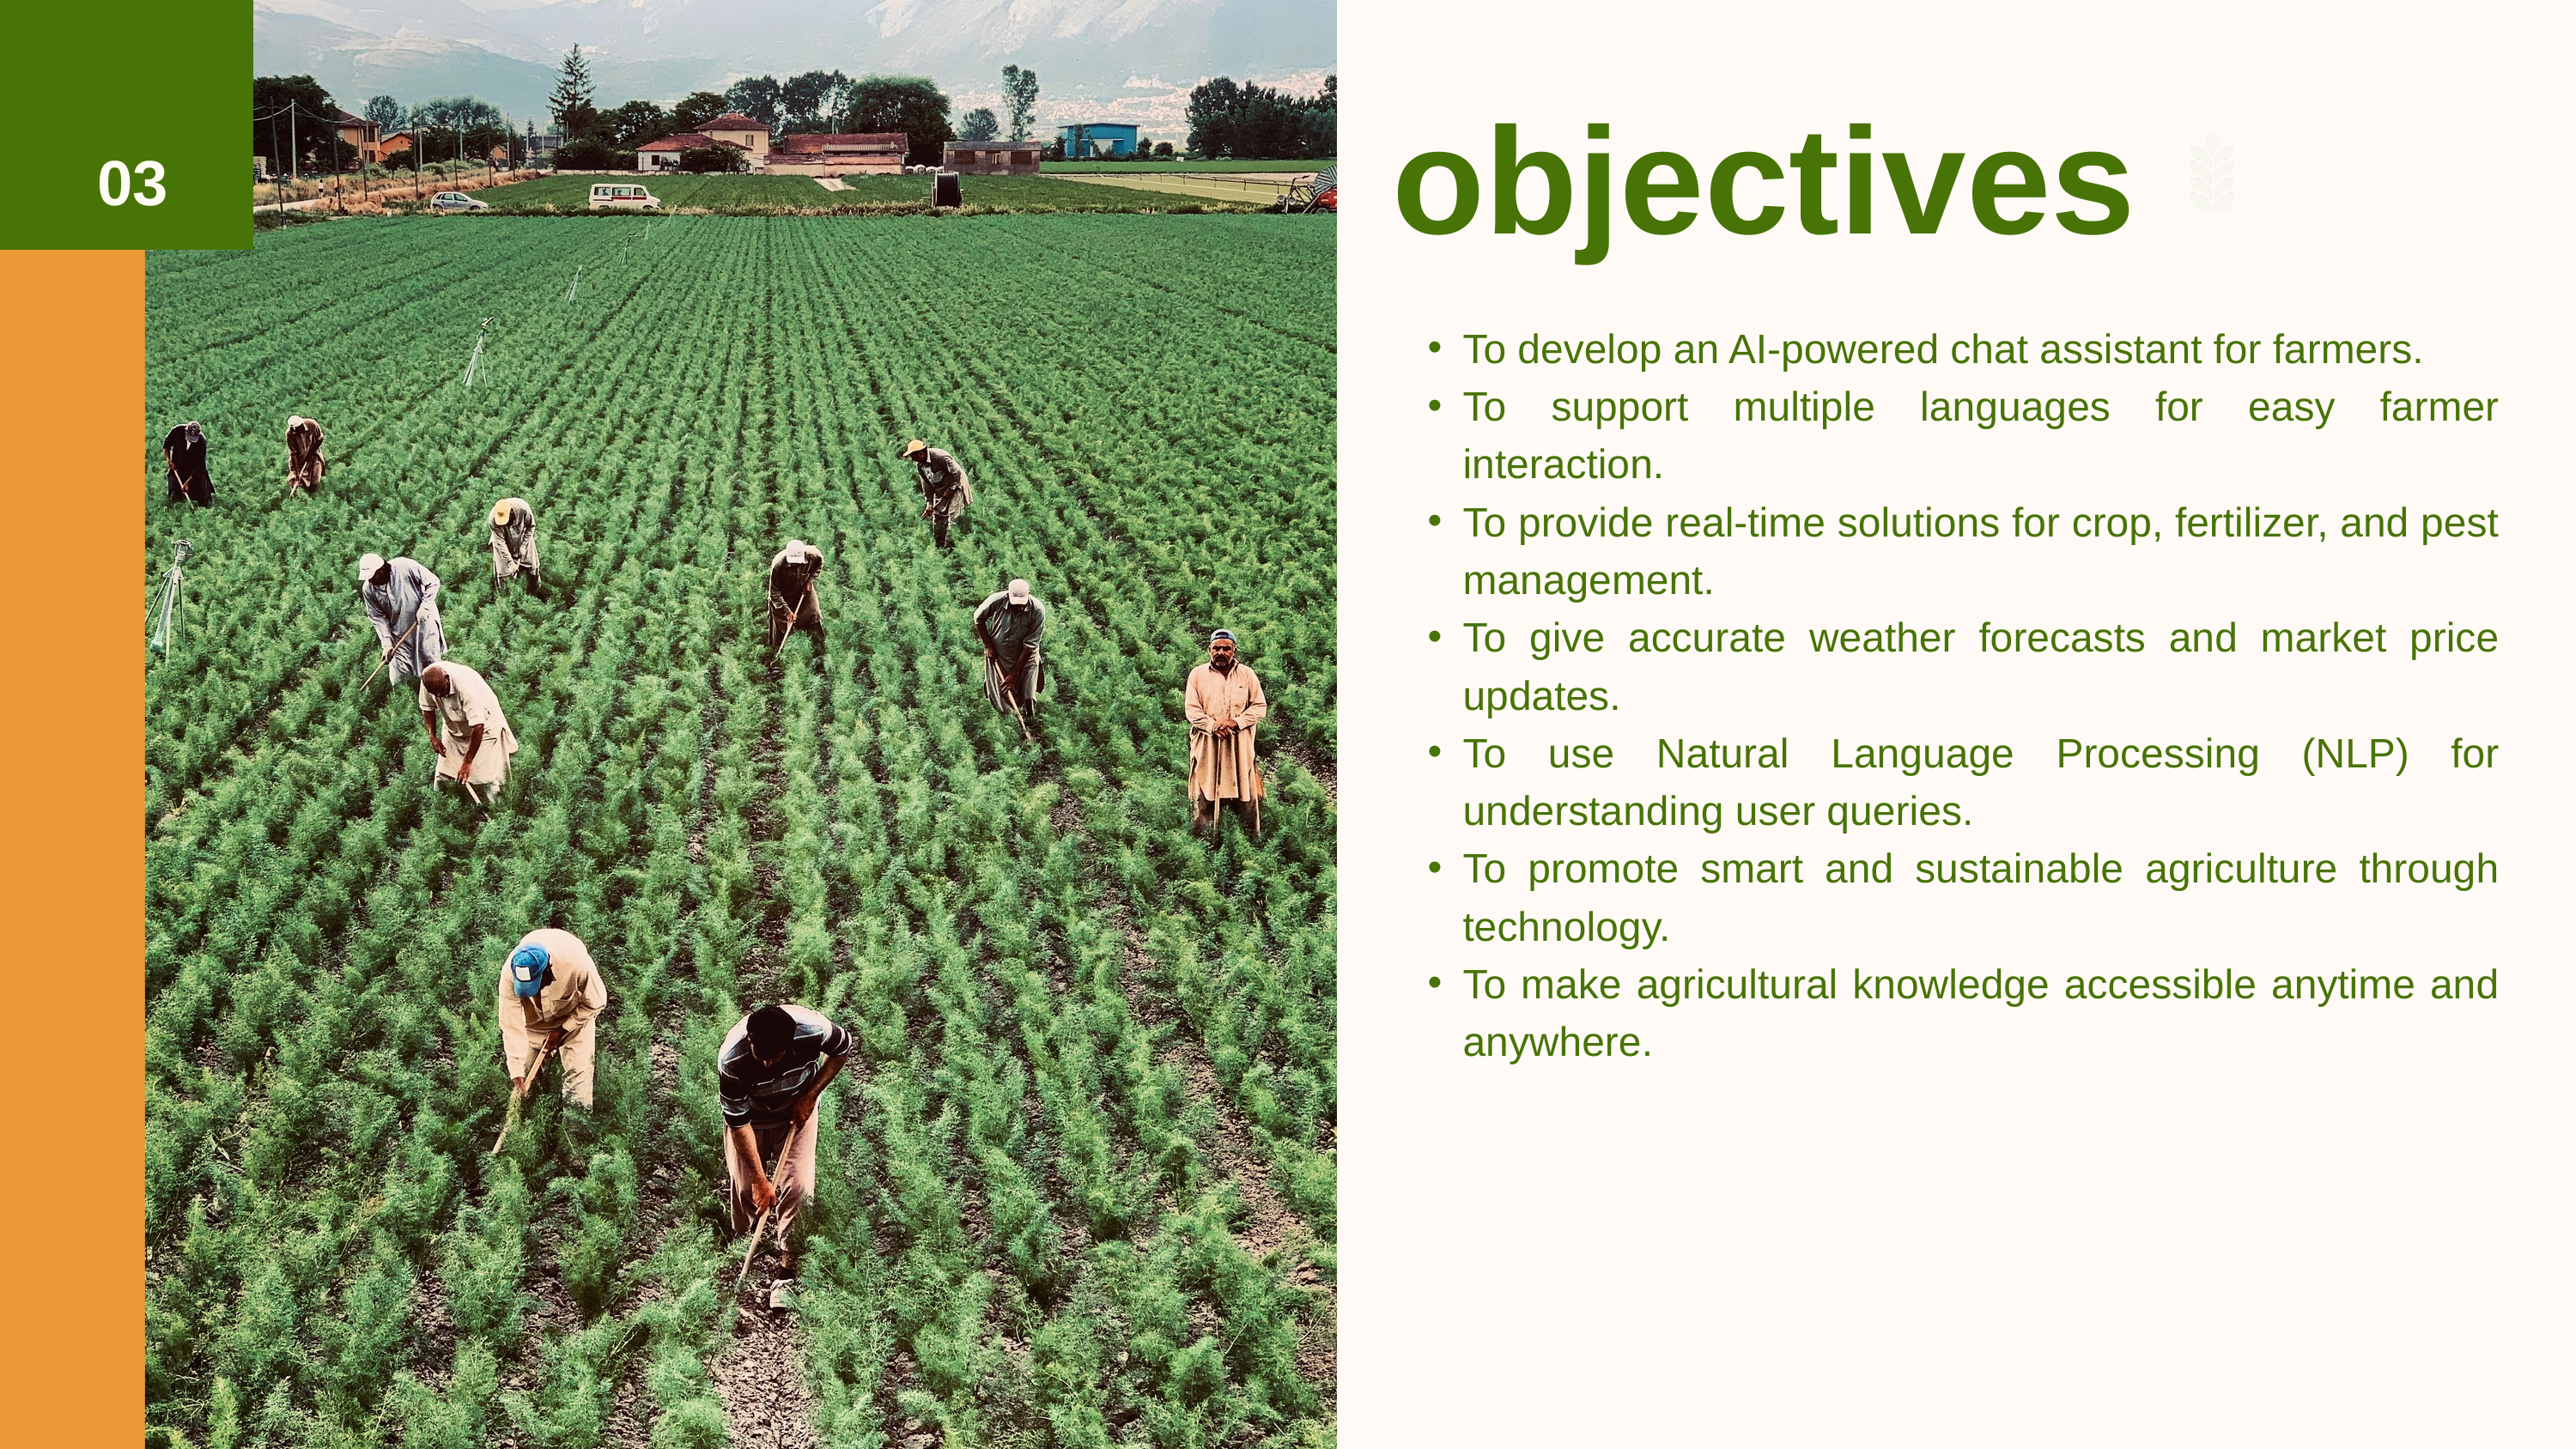

objectives
03

To develop an AI-powered chat assistant for farmers.
To support multiple languages for easy farmer interaction.
To provide real-time solutions for crop, fertilizer, and pest management.
To give accurate weather forecasts and market price updates.
To use Natural Language Processing (NLP) for understanding user queries.
To promote smart and sustainable agriculture through technology.
To make agricultural knowledge accessible anytime and anywhere.